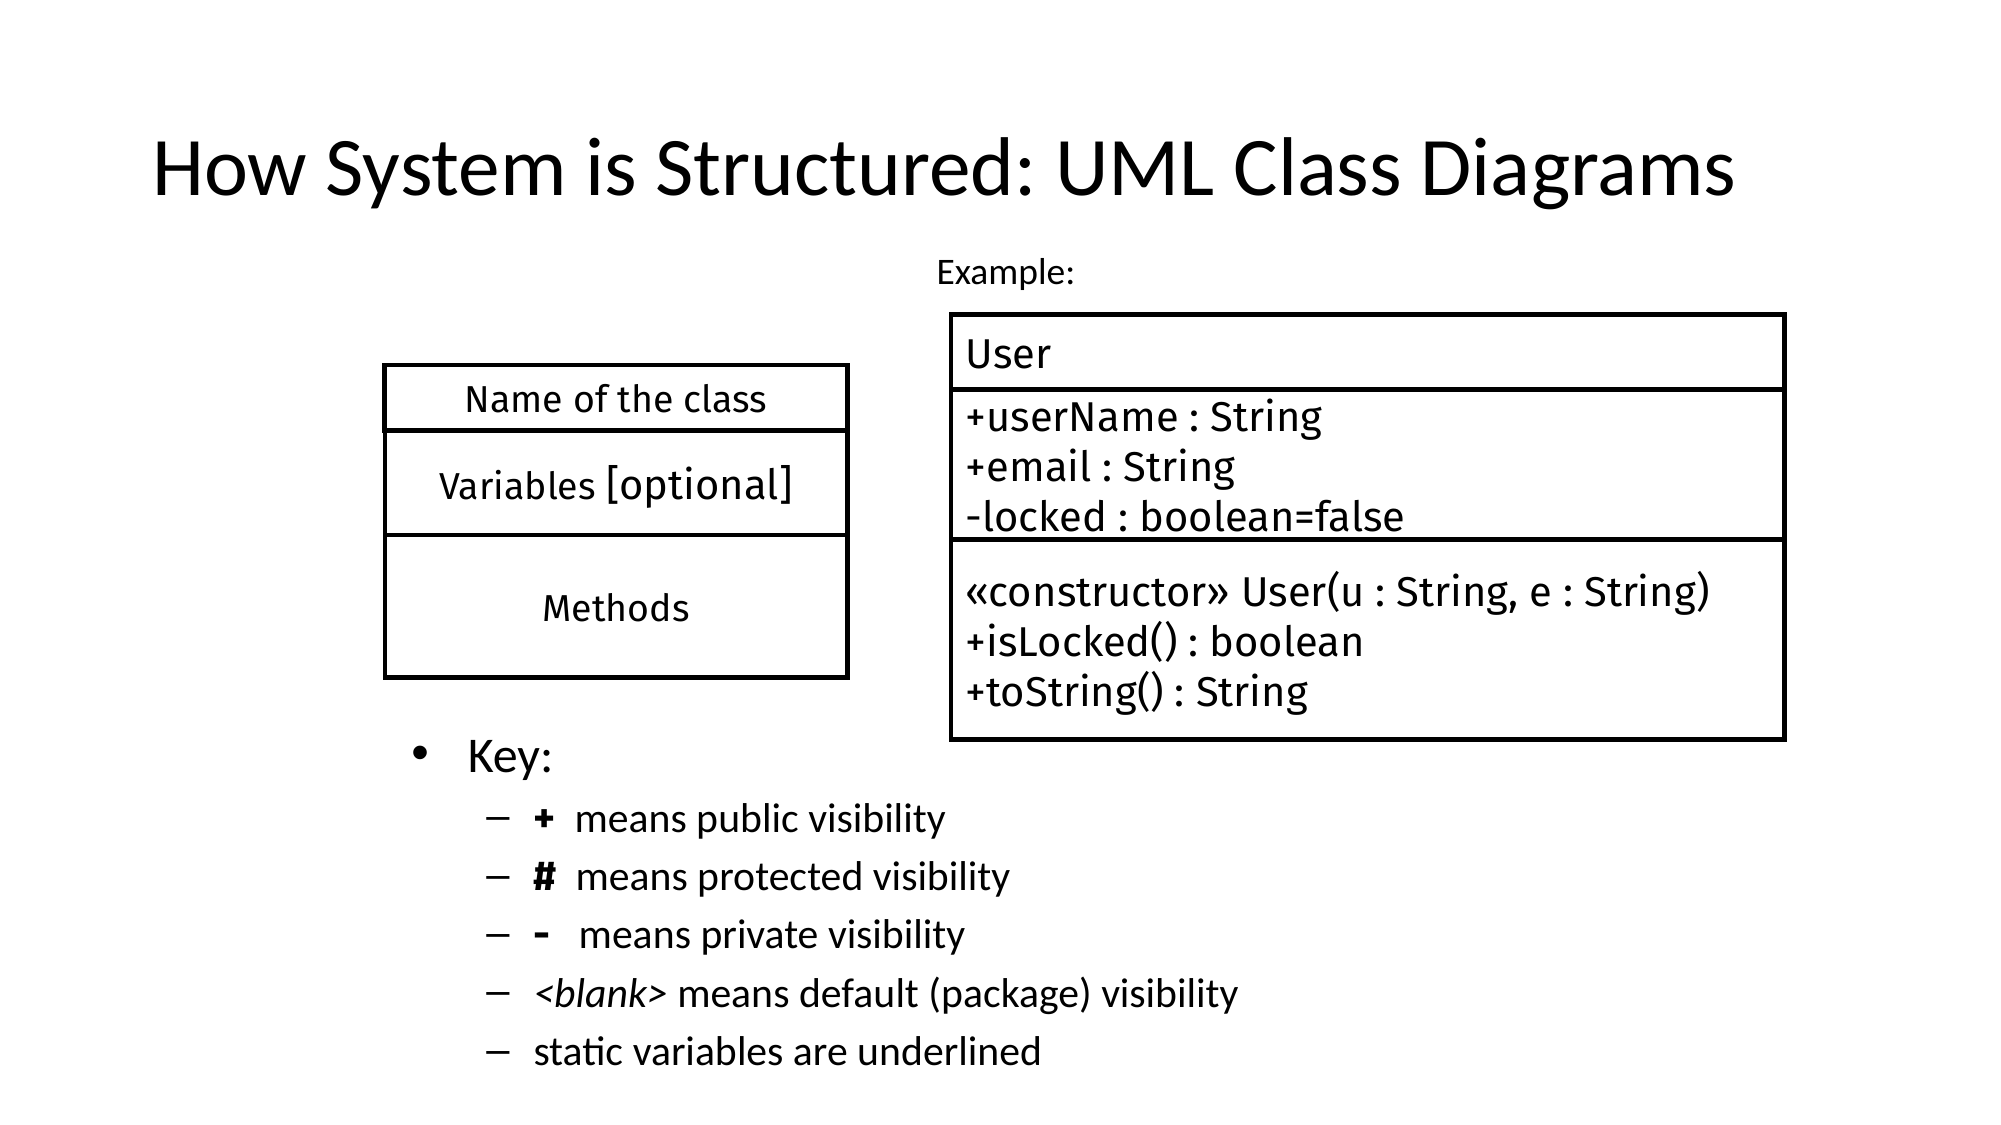

# How System is Structured: UML Class Diagrams
Example:
User
+userName : String
+email : String
-locked : boolean=false
«constructor» User(u : String, e : String)
+isLocked() : boolean
+toString() : String
Name of the class
Variables [optional]
Methods
Key:
+  means public visibility
#  means protected visibility
-   means private visibility
<blank> means default (package) visibility
static variables are underlined